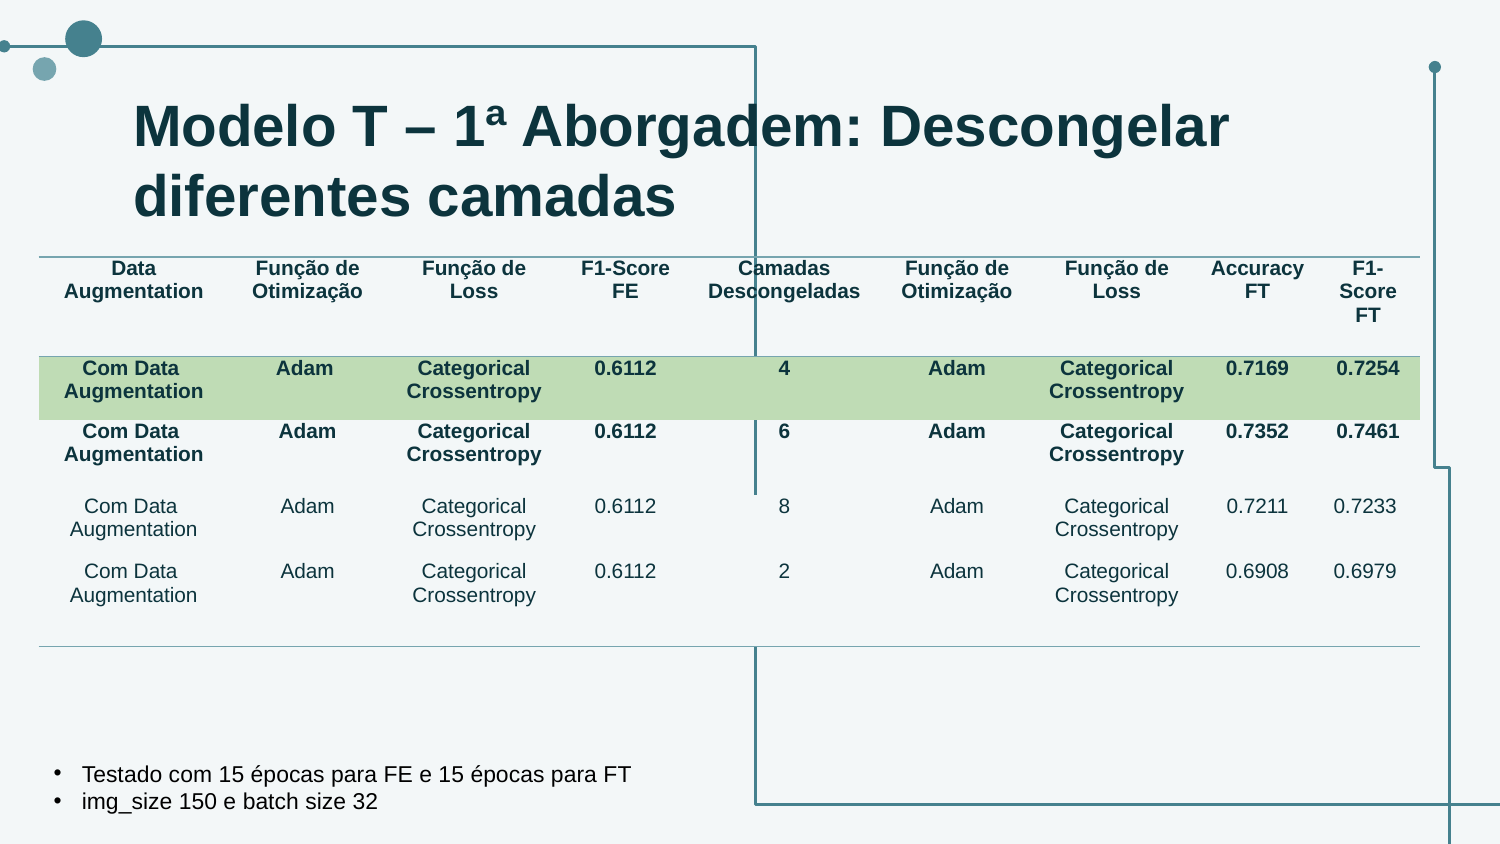

# Modelo T – 1ª Aborgadem: Descongelar diferentes camadas
| Data Augmentation | Função de Otimização | Função de Loss | F1-Score FE | Camadas Descongeladas | Função de Otimização | Função de Loss | Accuracy FT | F1-Score FT |
| --- | --- | --- | --- | --- | --- | --- | --- | --- |
| Com Data Augmentation | Adam | Categorical Crossentropy | 0.6112 | 4 | Adam | Categorical Crossentropy | 0.7169 | 0.7254 |
| Com Data Augmentation | Adam | Categorical Crossentropy | 0.6112 | 6 | Adam | Categorical Crossentropy | 0.7352 | 0.7461 |
| Com Data Augmentation | Adam | Categorical Crossentropy | 0.6112 | 8 | Adam | Categorical Crossentropy | 0.7211 | 0.7233 |
| Com Data Augmentation | Adam | Categorical Crossentropy | 0.6112 | 2 | Adam | Categorical Crossentropy | 0.6908 | 0.6979 |
Testado com 15 épocas para FE e 15 épocas para FT
img_size 150 e batch size 32